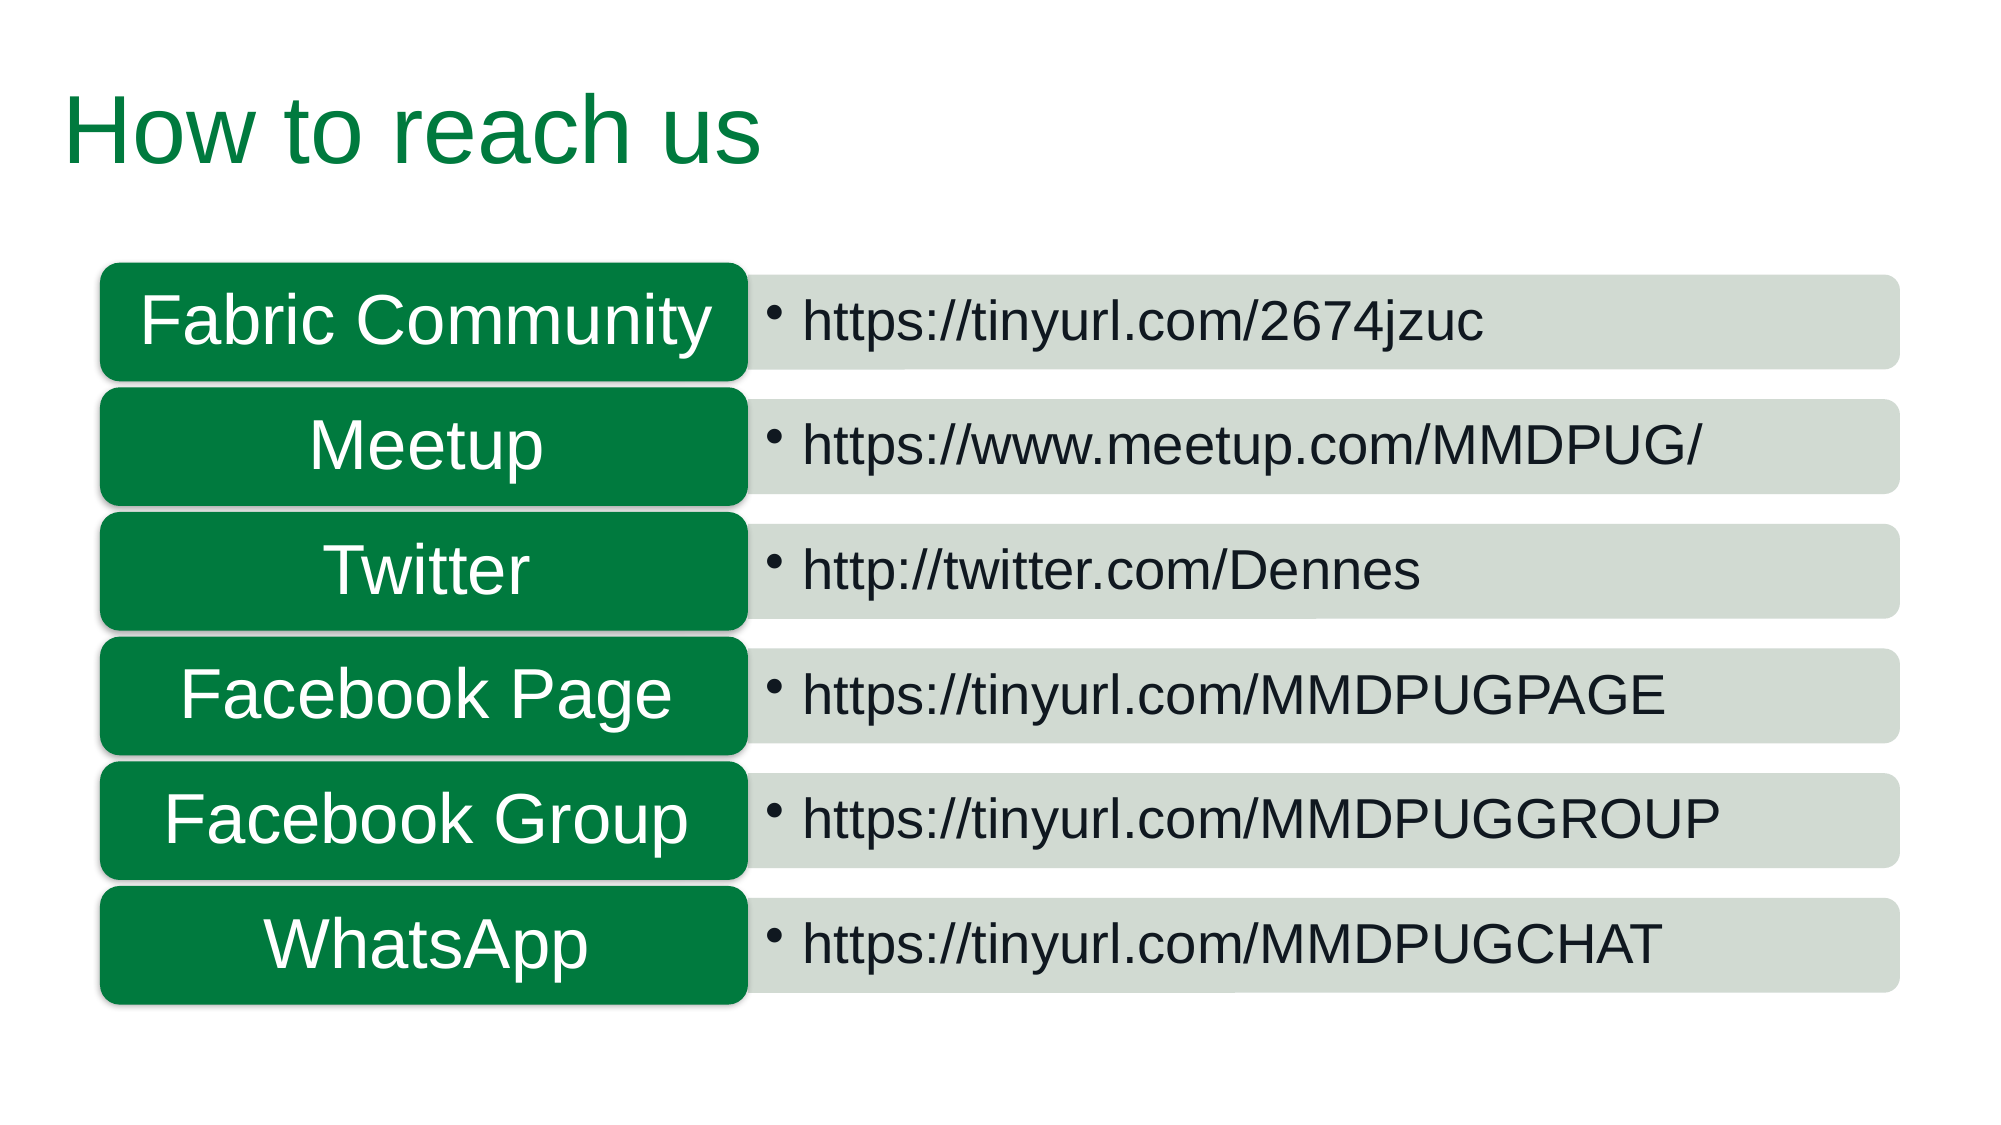

# How to reach us
https://tinyurl.com/2674jzuc
Fabric Community
https://www.meetup.com/MMDPUG/
Meetup
http://twitter.com/Dennes
Twitter
https://tinyurl.com/MMDPUGPAGE
Facebook Page
https://tinyurl.com/MMDPUGGROUP
Facebook Group
https://tinyurl.com/MMDPUGCHAT
WhatsApp